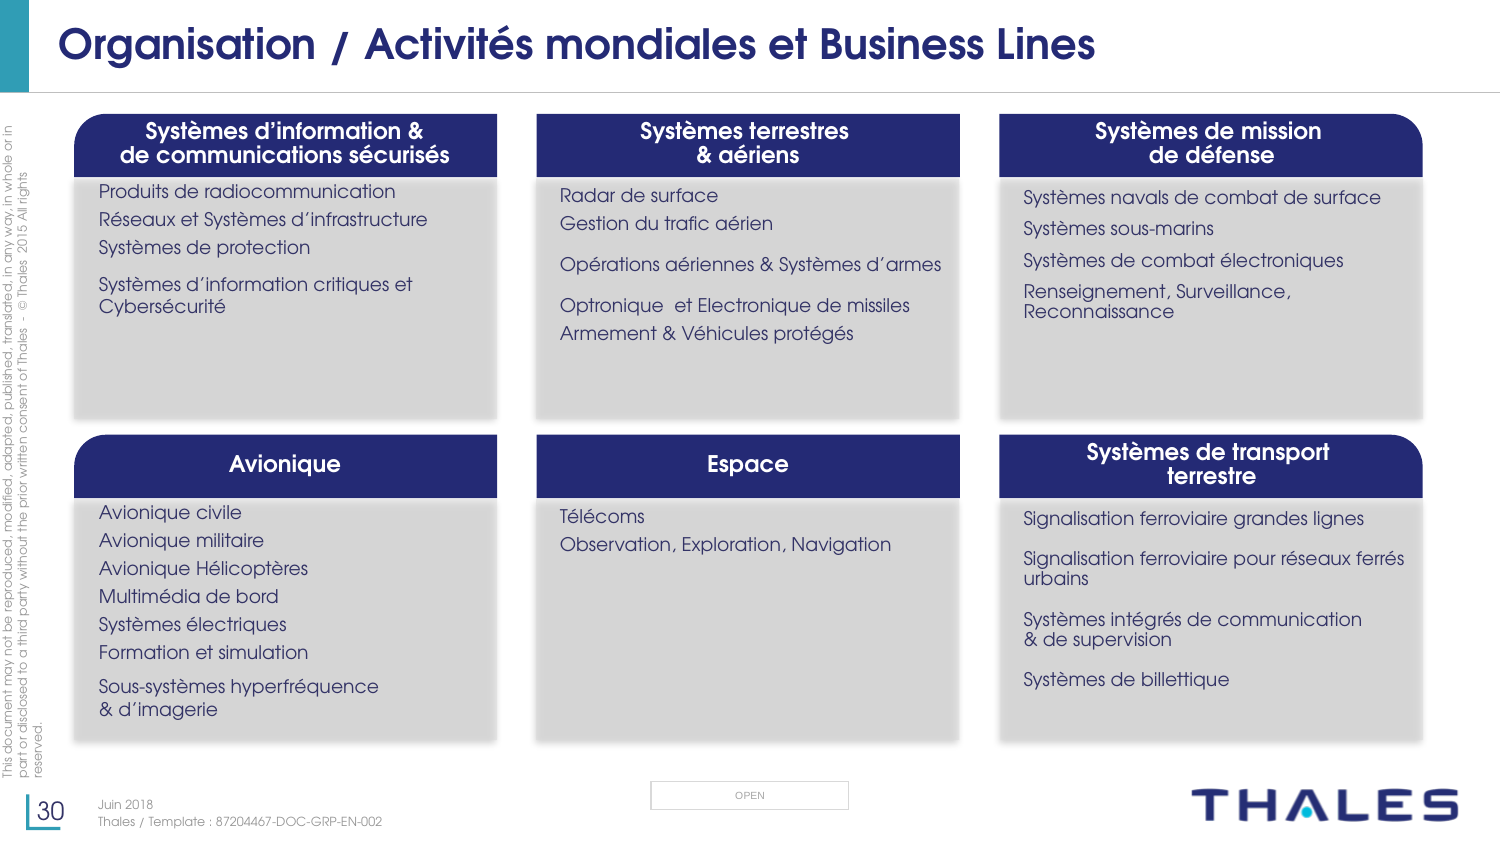

# Organisation / Activités mondiales et Business Lines

Systèmes d’information &
de communications sécurisés

Systèmes terrestres
& aériens

Systèmes de mission
de défense

Produits de radiocommunication

Réseaux et Systèmes d’infrastructure

Systèmes de protection

Systèmes d’information critiques et
Cybersécurité
Systèmes navals de combat de surface

Systèmes sous-marins

Systèmes de combat électroniques

Renseignement, Surveillance, Reconnaissance
Radar de surface

Gestion du trafic aérien

Opérations aériennes & Systèmes d’armes

Optronique  et Electronique de missiles

Armement & Véhicules protégés

Systèmes de transport
terrestre
Avionique
Espace

Signalisation ferroviaire grandes lignes

Signalisation ferroviaire pour réseaux ferrés urbains

Systèmes intégrés de communication
& de supervision

Systèmes de billettique
Avionique civile

Avionique militaire

Avionique Hélicoptères

Multimédia de bord

Systèmes électriques

Formation et simulation

Sous-systèmes hyperfréquence
& d’imagerie
Télécoms

Observation, Exploration, Navigation